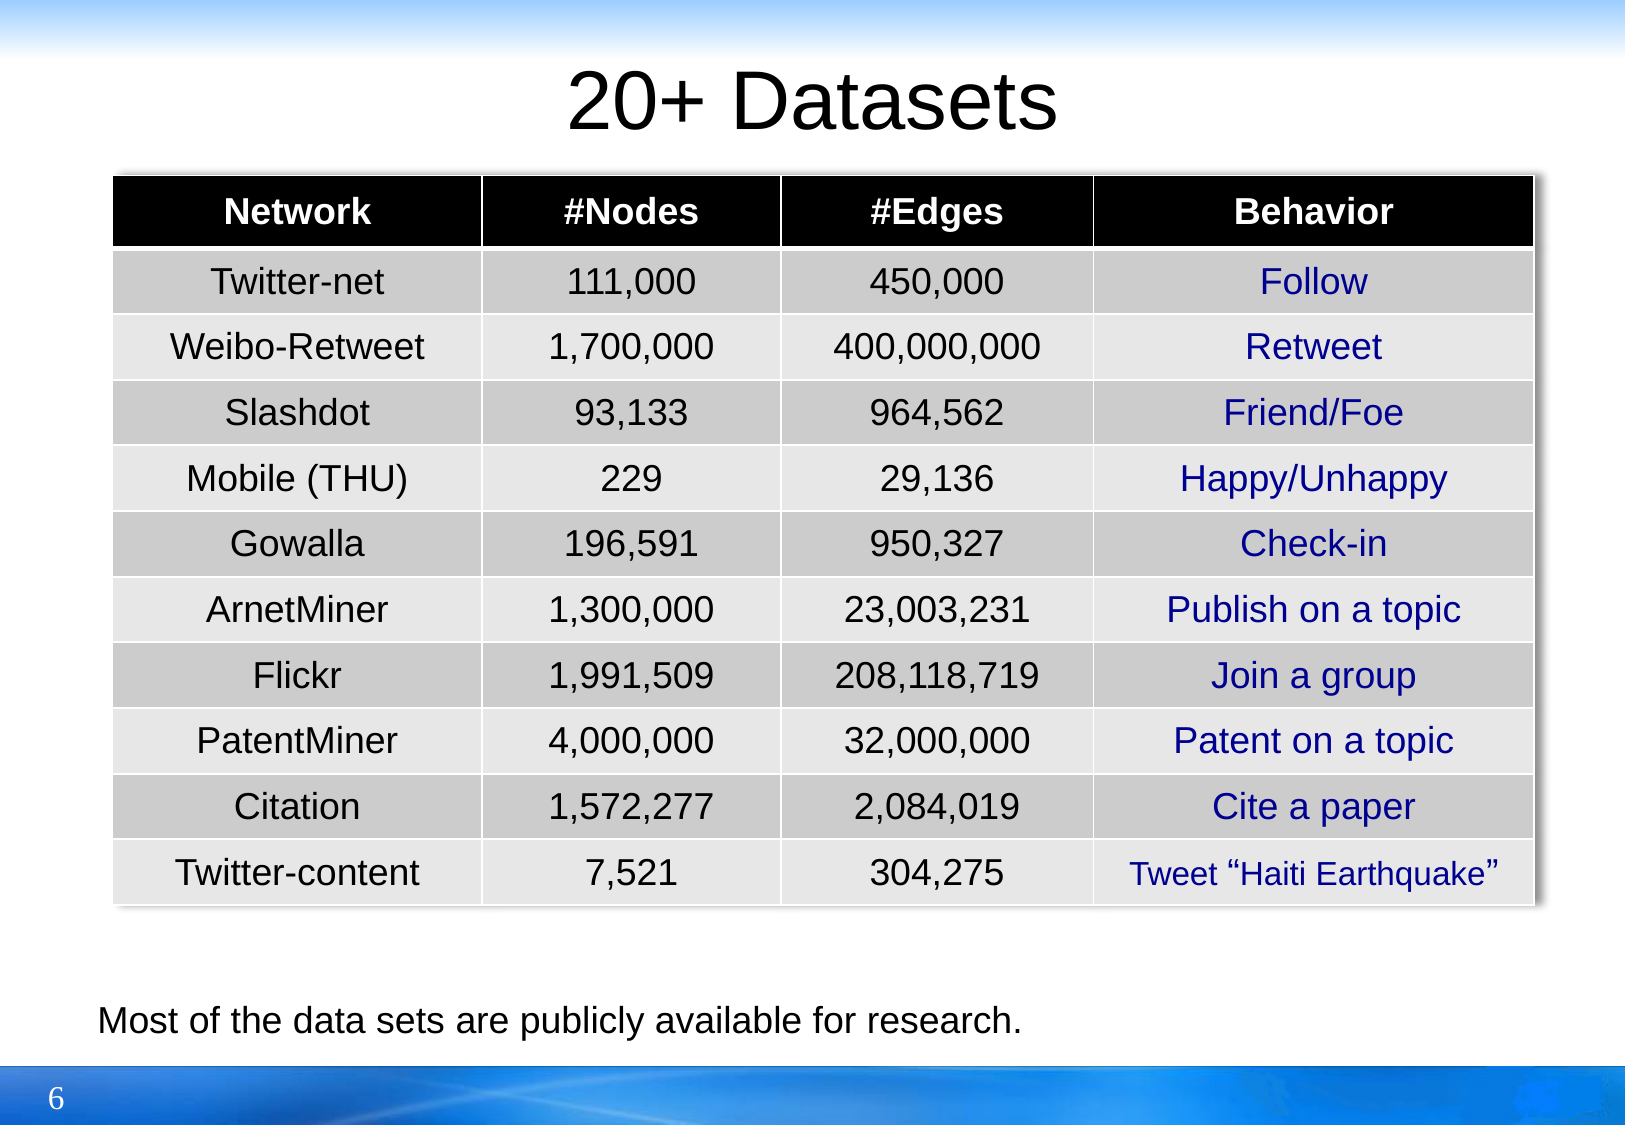

# 20+ Datasets
| Network | #Nodes | #Edges | Behavior |
| --- | --- | --- | --- |
| Twitter-net | 111,000 | 450,000 | Follow |
| Weibo-Retweet | 1,700,000 | 400,000,000 | Retweet |
| Slashdot | 93,133 | 964,562 | Friend/Foe |
| Mobile (THU) | 229 | 29,136 | Happy/Unhappy |
| Gowalla | 196,591 | 950,327 | Check-in |
| ArnetMiner | 1,300,000 | 23,003,231 | Publish on a topic |
| Flickr | 1,991,509 | 208,118,719 | Join a group |
| PatentMiner | 4,000,000 | 32,000,000 | Patent on a topic |
| Citation | 1,572,277 | 2,084,019 | Cite a paper |
| Twitter-content | 7,521 | 304,275 | Tweet “Haiti Earthquake” |
Most of the data sets are publicly available for research.